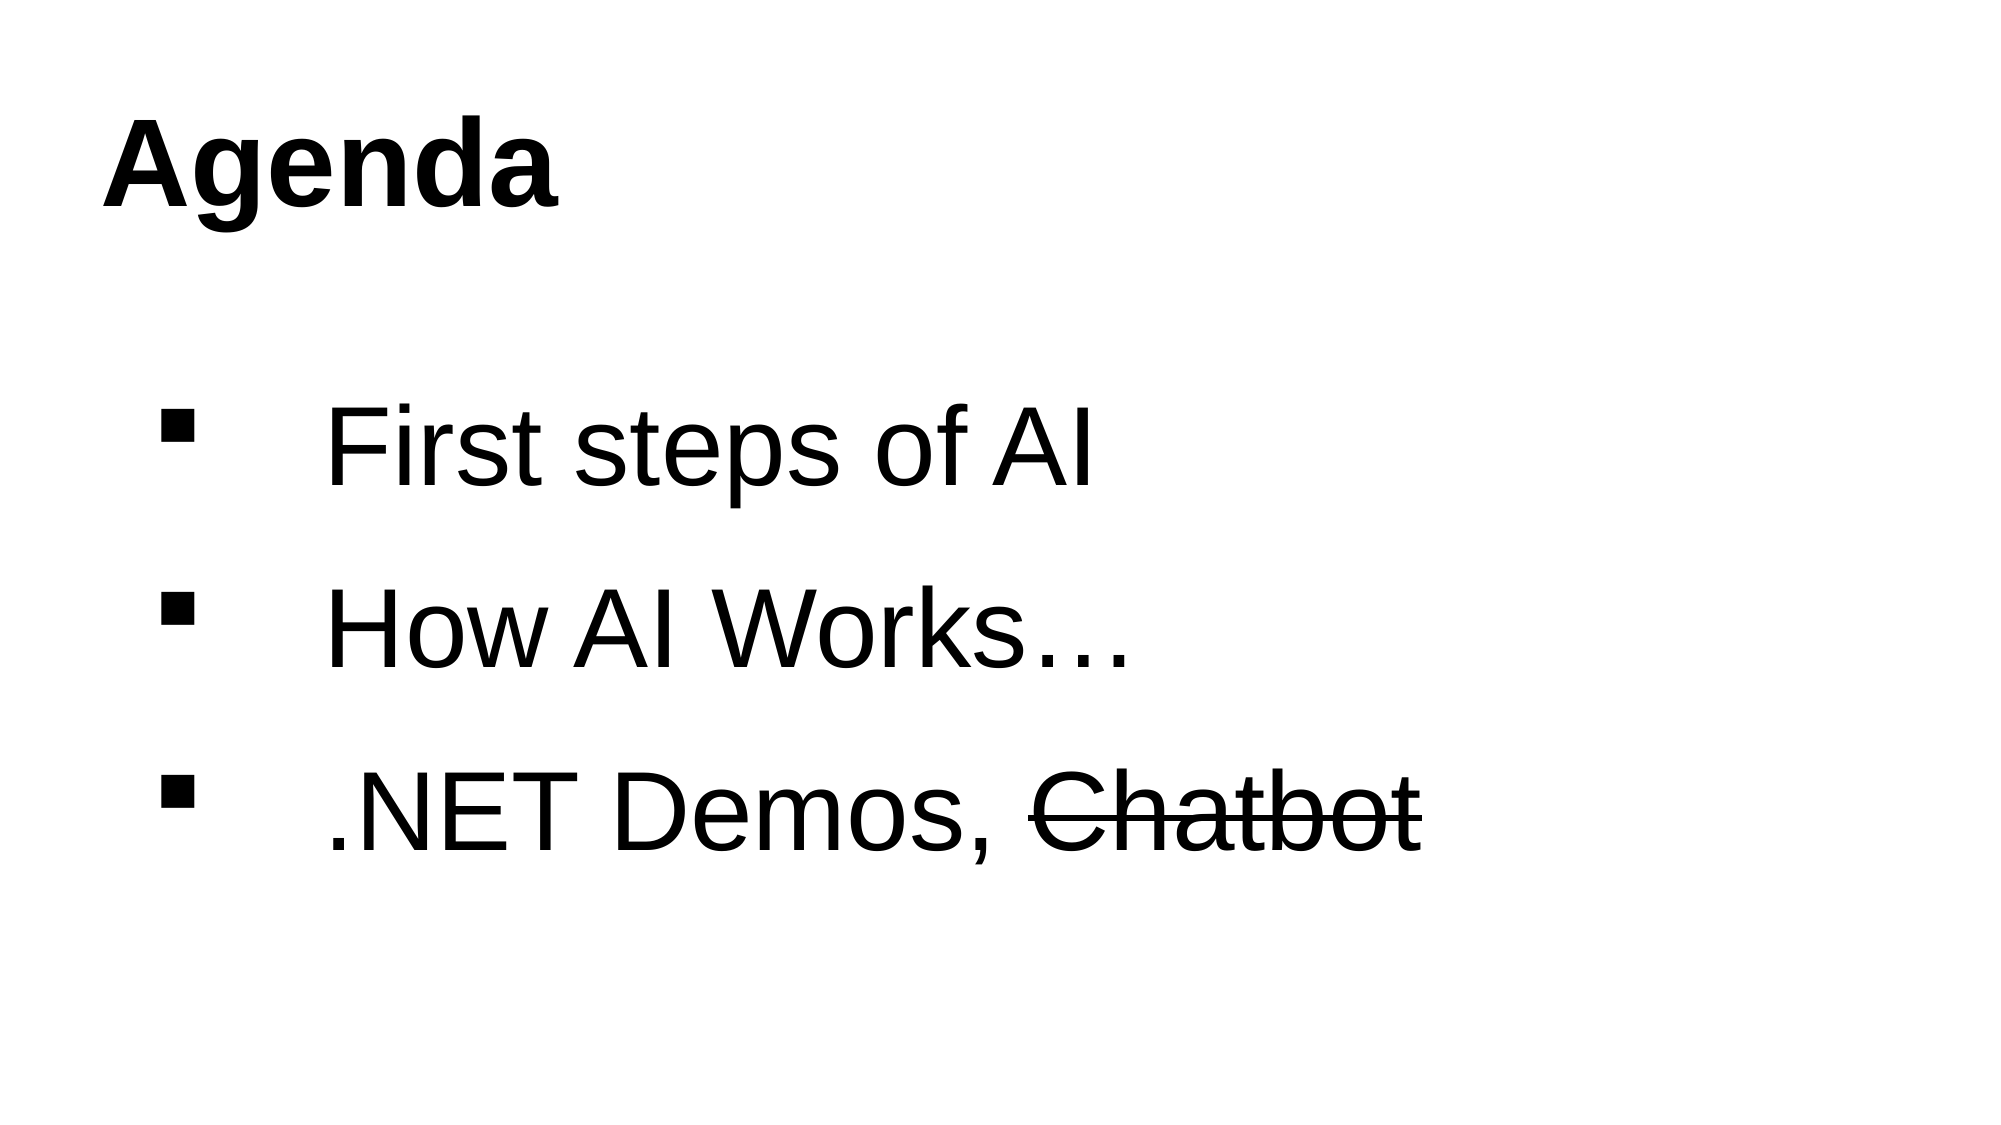

# Agenda
 First steps of AI
 How AI Works…
 .NET Demos, Chatbot